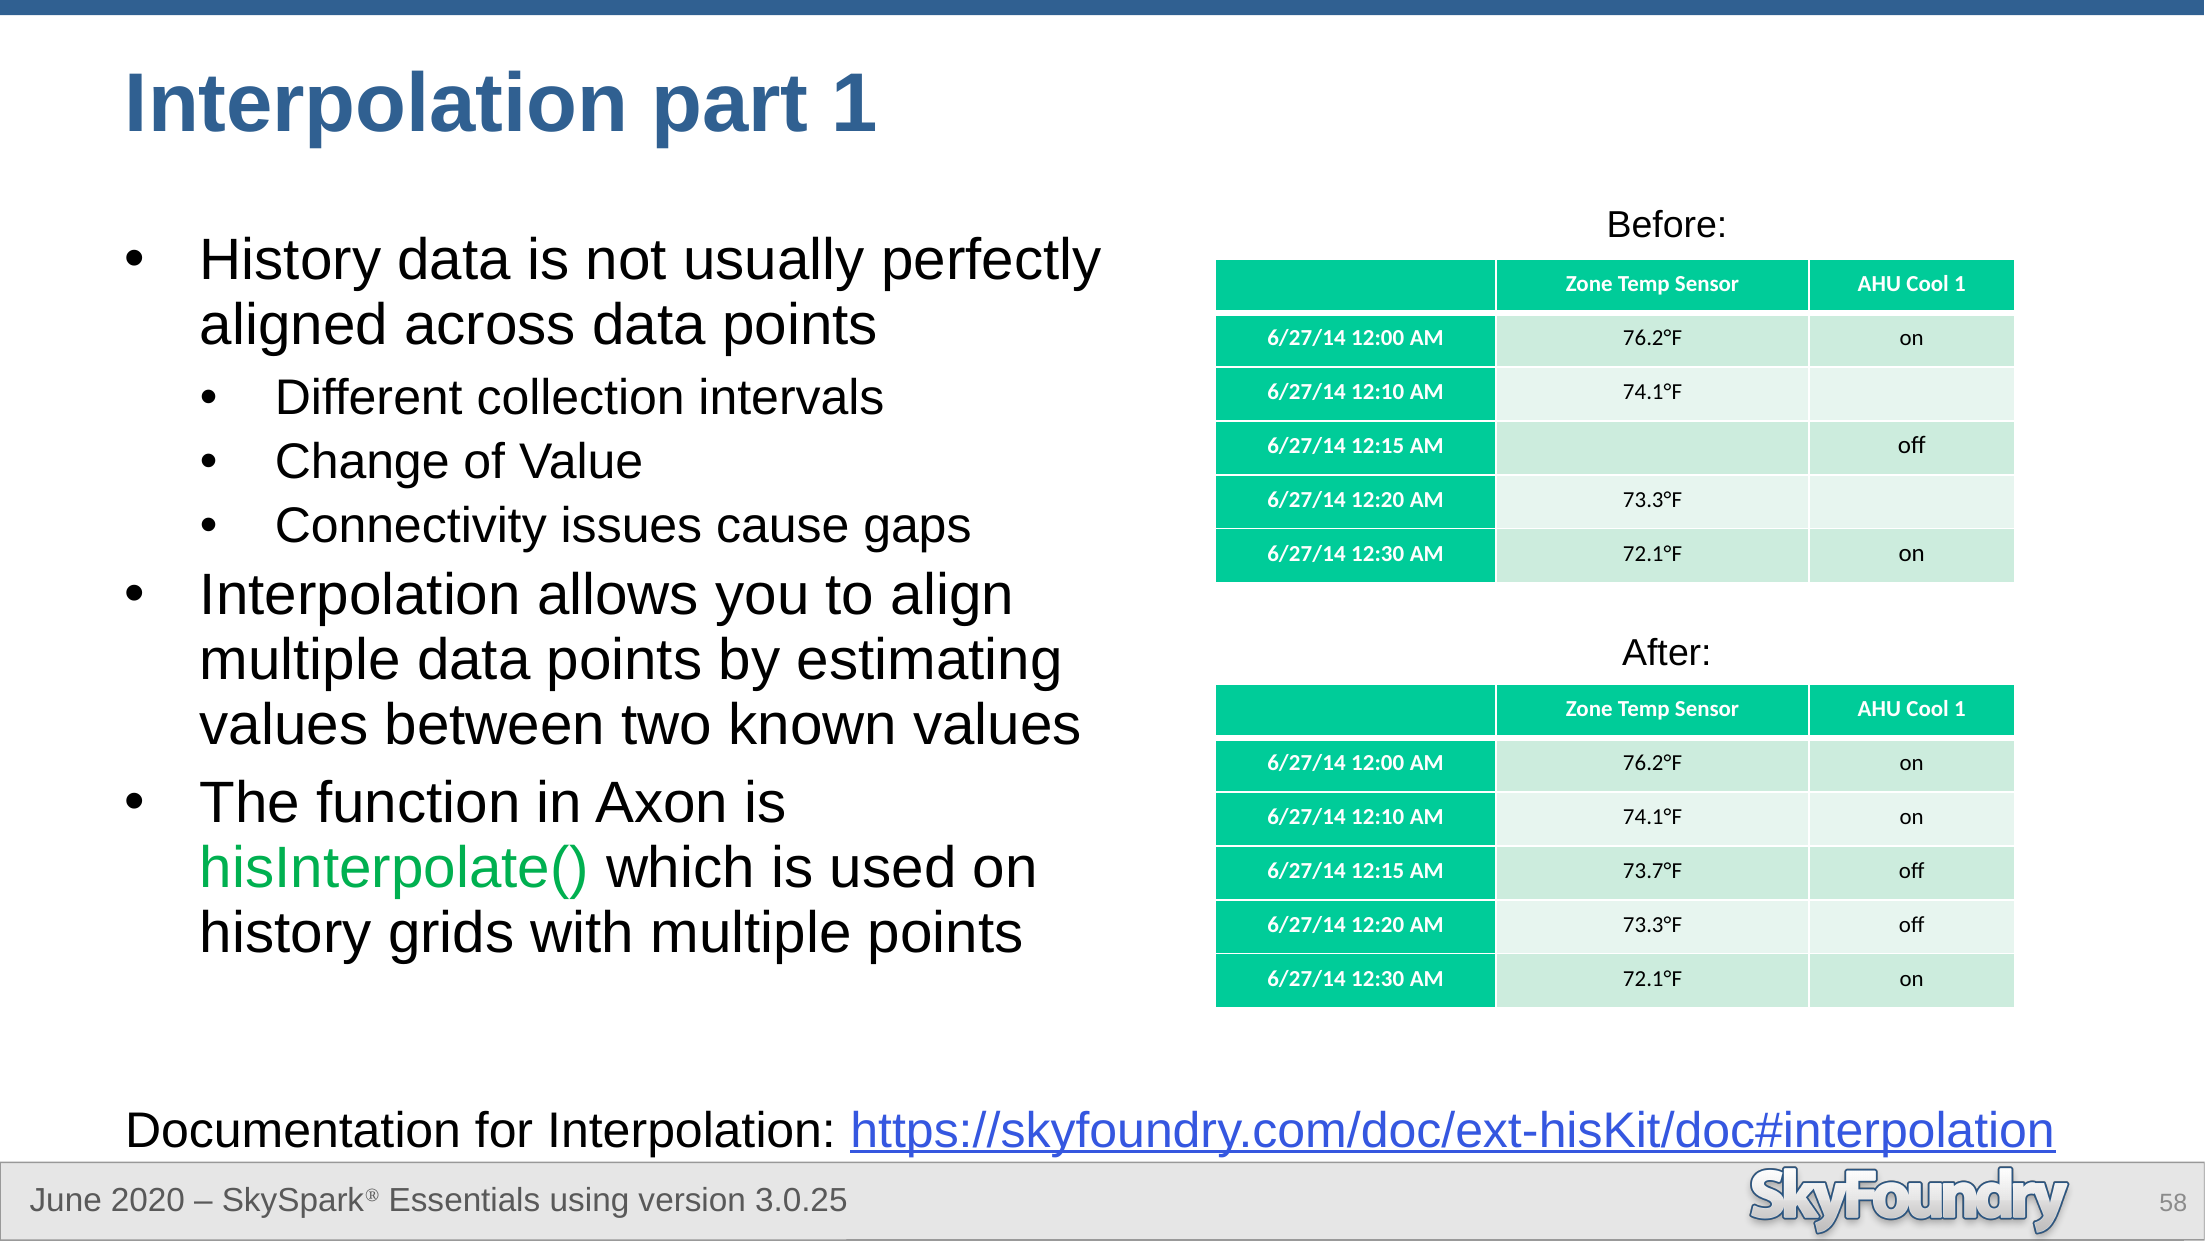

# Interpolation part 1
Before:
History data is not usually perfectly aligned across data points
Different collection intervals
Change of Value
Connectivity issues cause gaps
Interpolation allows you to align multiple data points by estimating values between two known values
The function in Axon is hisInterpolate() which is used on history grids with multiple points
|  | Zone Temp Sensor | AHU Cool 1 |
| --- | --- | --- |
| 6/27/14 12:00 AM | 76.2°F | on |
| 6/27/14 12:10 AM | 74.1°F |  |
| 6/27/14 12:15 AM |  | off |
| 6/27/14 12:20 AM | 73.3°F |  |
| 6/27/14 12:30 AM | 72.1°F | on |
After:
|  | Zone Temp Sensor | AHU Cool 1 |
| --- | --- | --- |
| 6/27/14 12:00 AM | 76.2°F | on |
| 6/27/14 12:10 AM | 74.1°F | on |
| 6/27/14 12:15 AM | 73.7°F | off |
| 6/27/14 12:20 AM | 73.3°F | off |
| 6/27/14 12:30 AM | 72.1°F | on |
Documentation for Interpolation: https://skyfoundry.com/doc/ext-hisKit/doc#interpolation
58